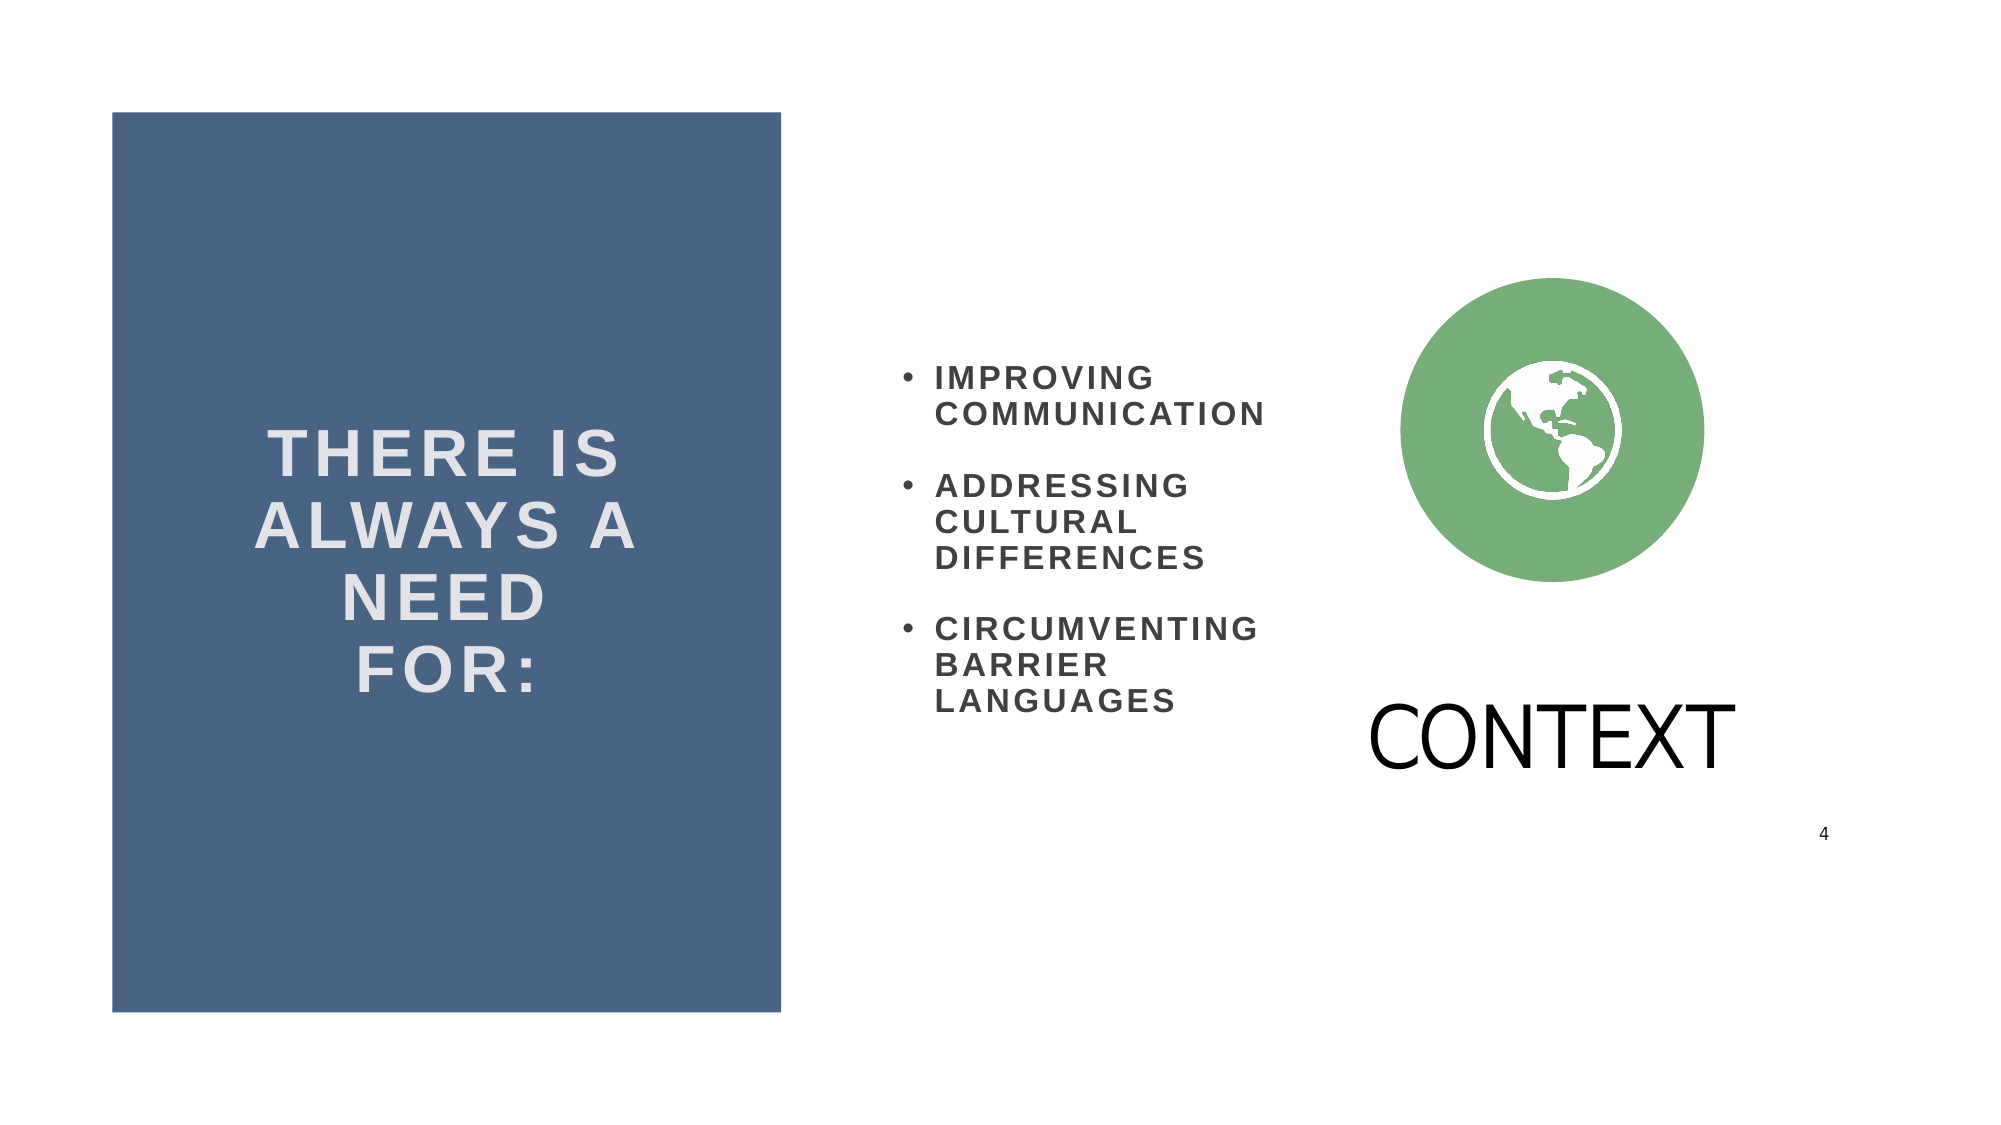

# There is ALWAYS A Need for:
Context

Improving communication

Addressing Cultural differences

Circumventing barrier languages

4